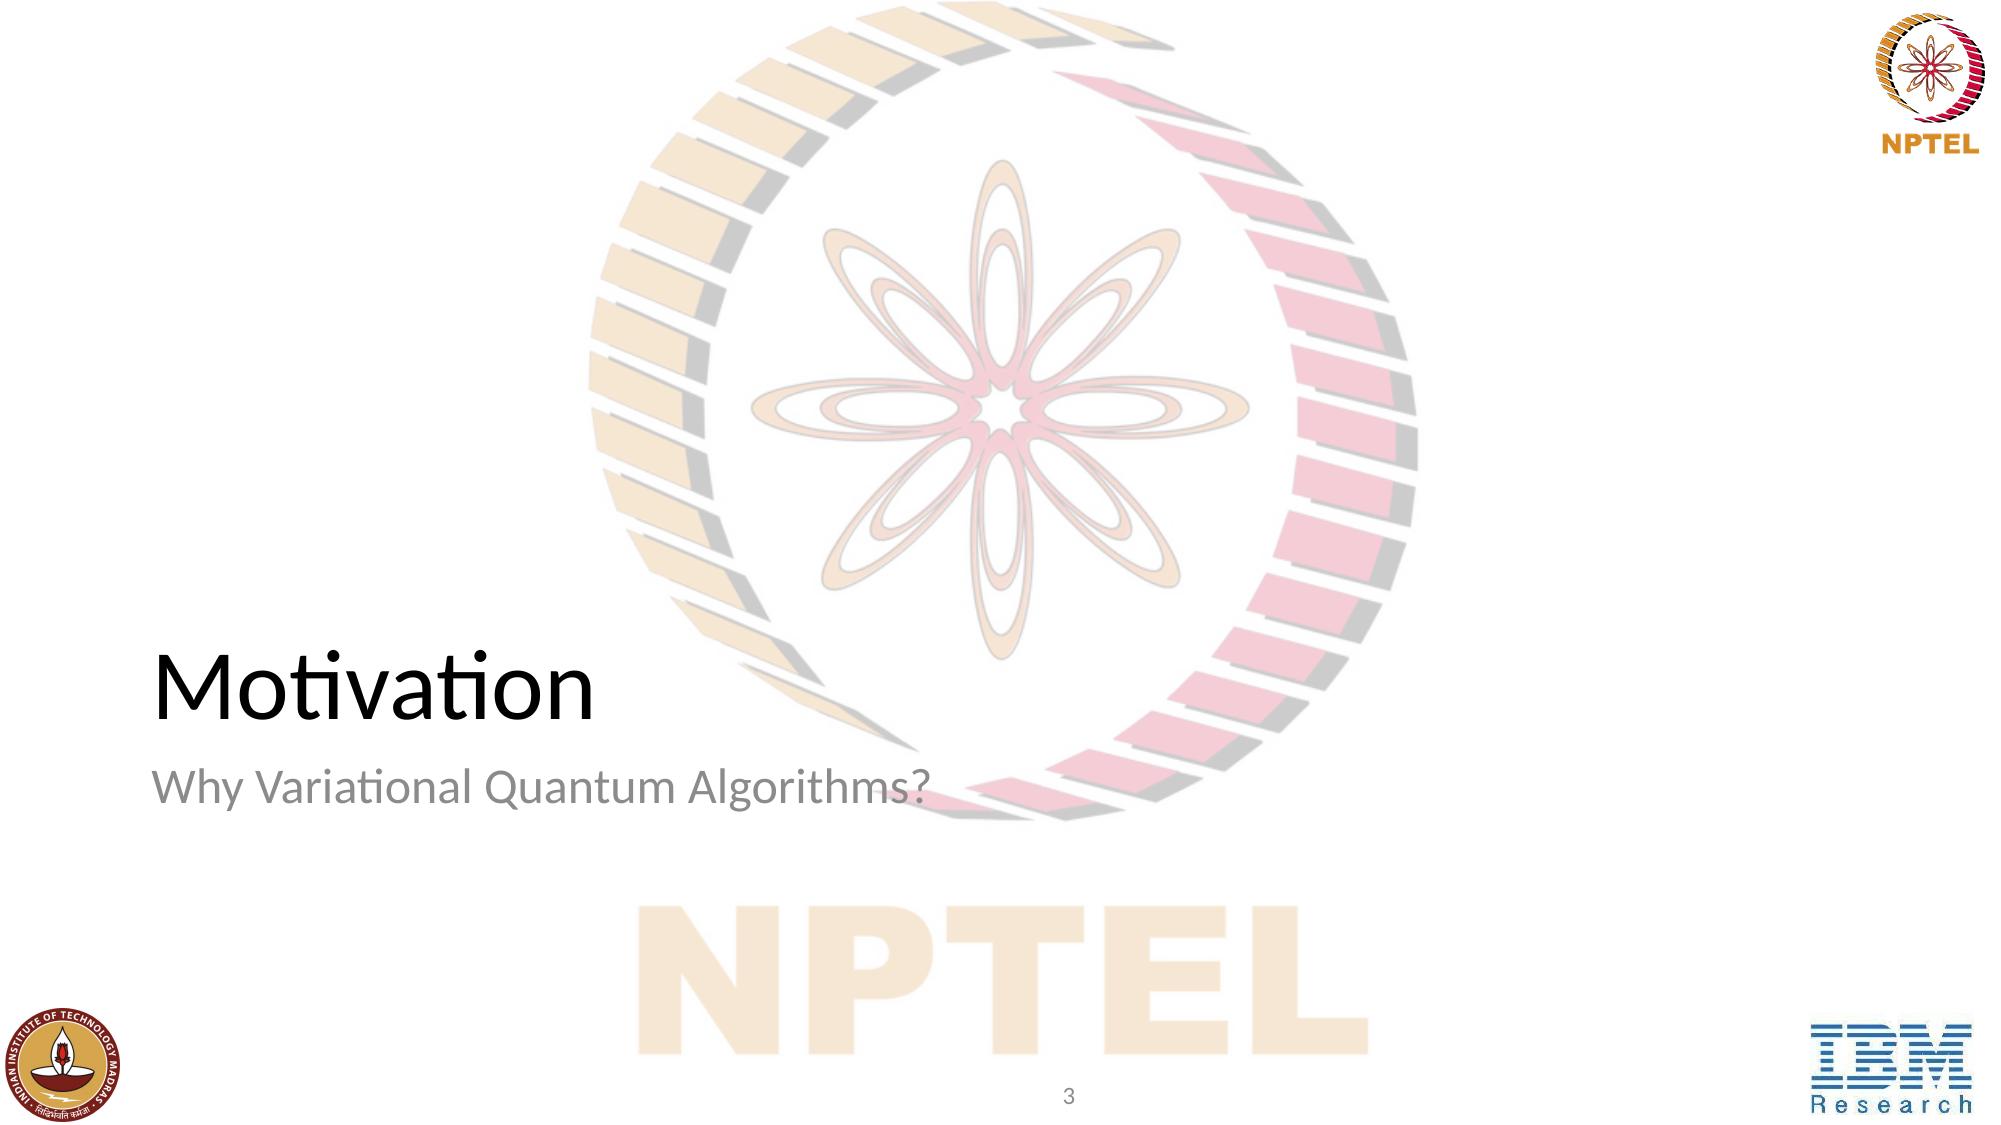

# Motivation
Why Variational Quantum Algorithms?
3